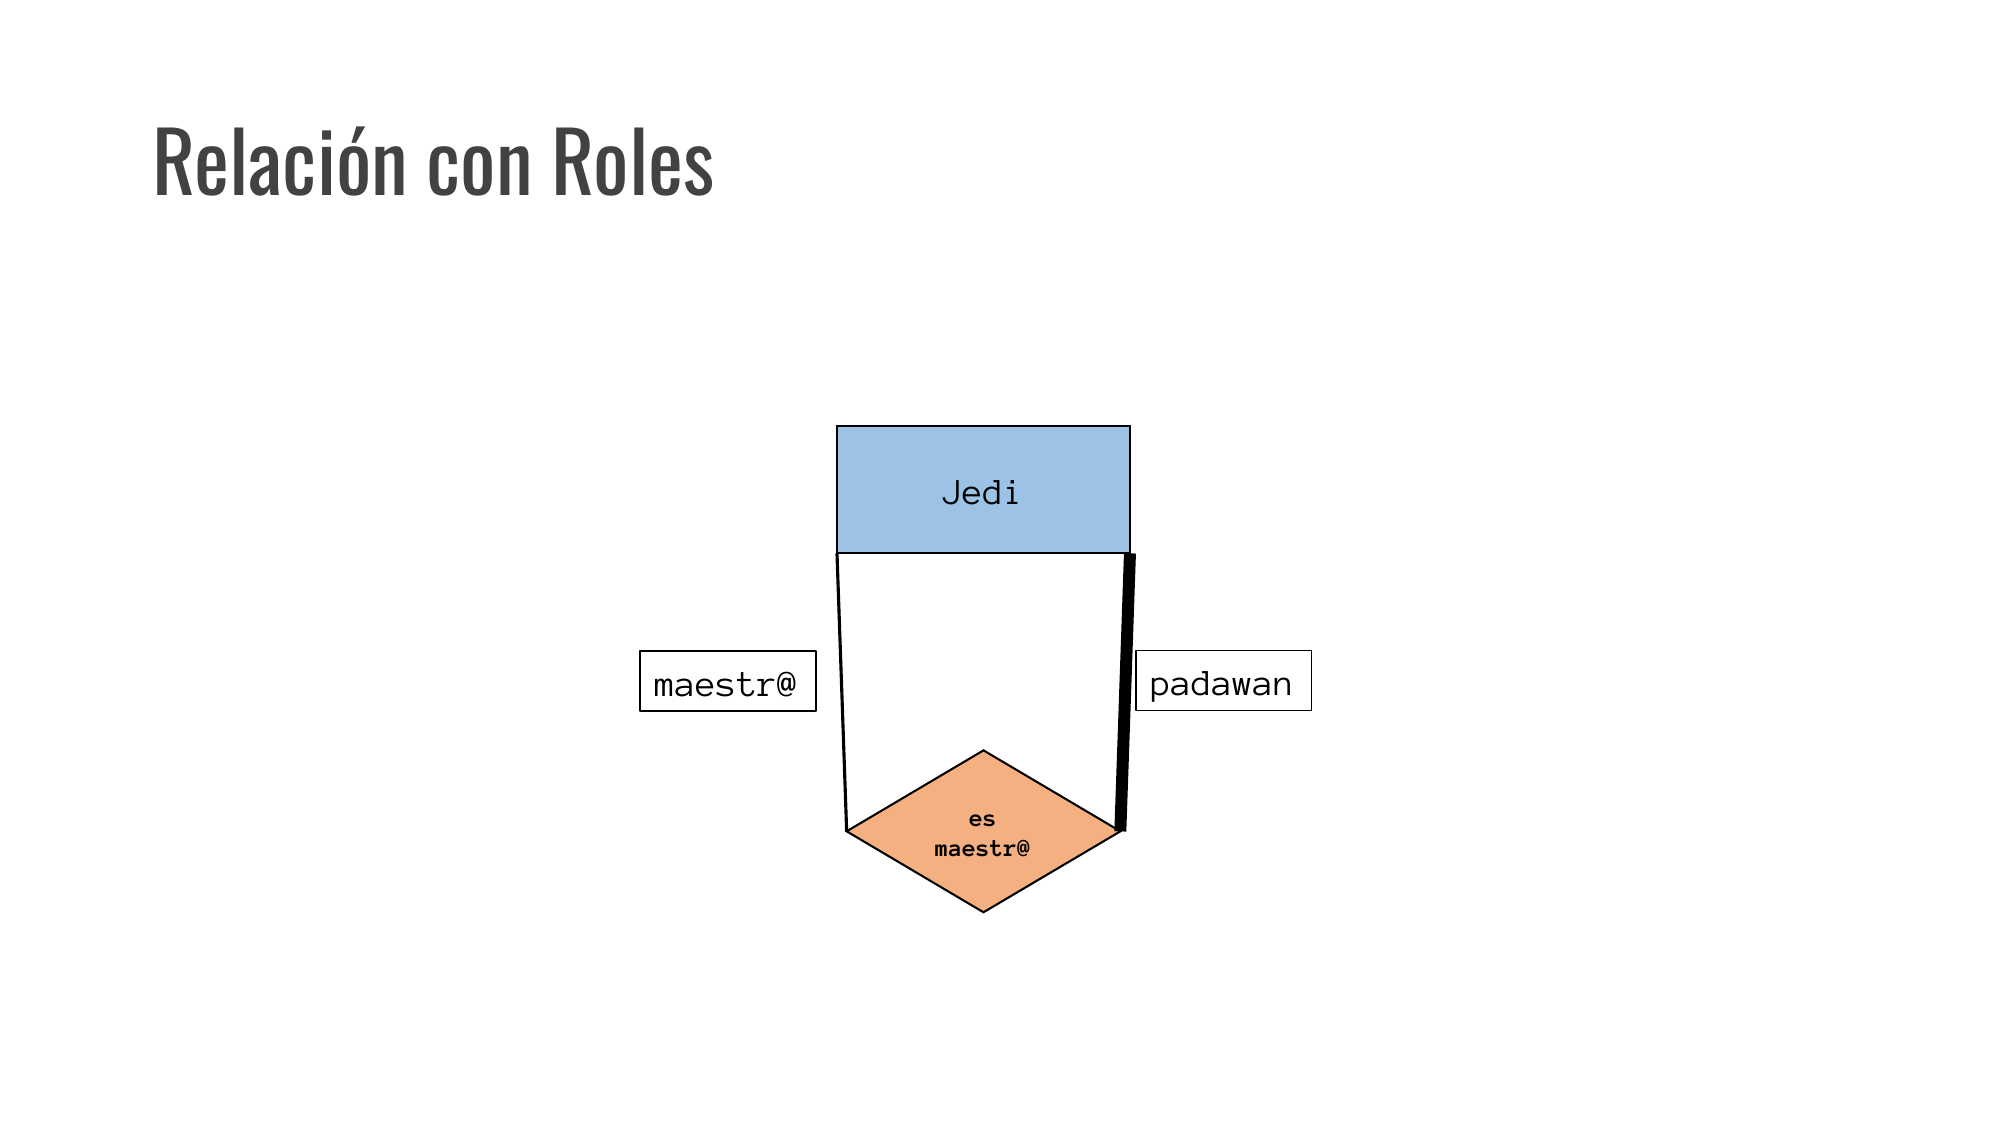

# Relación con Roles
Jedi
padawan
maestr@
es maestr@